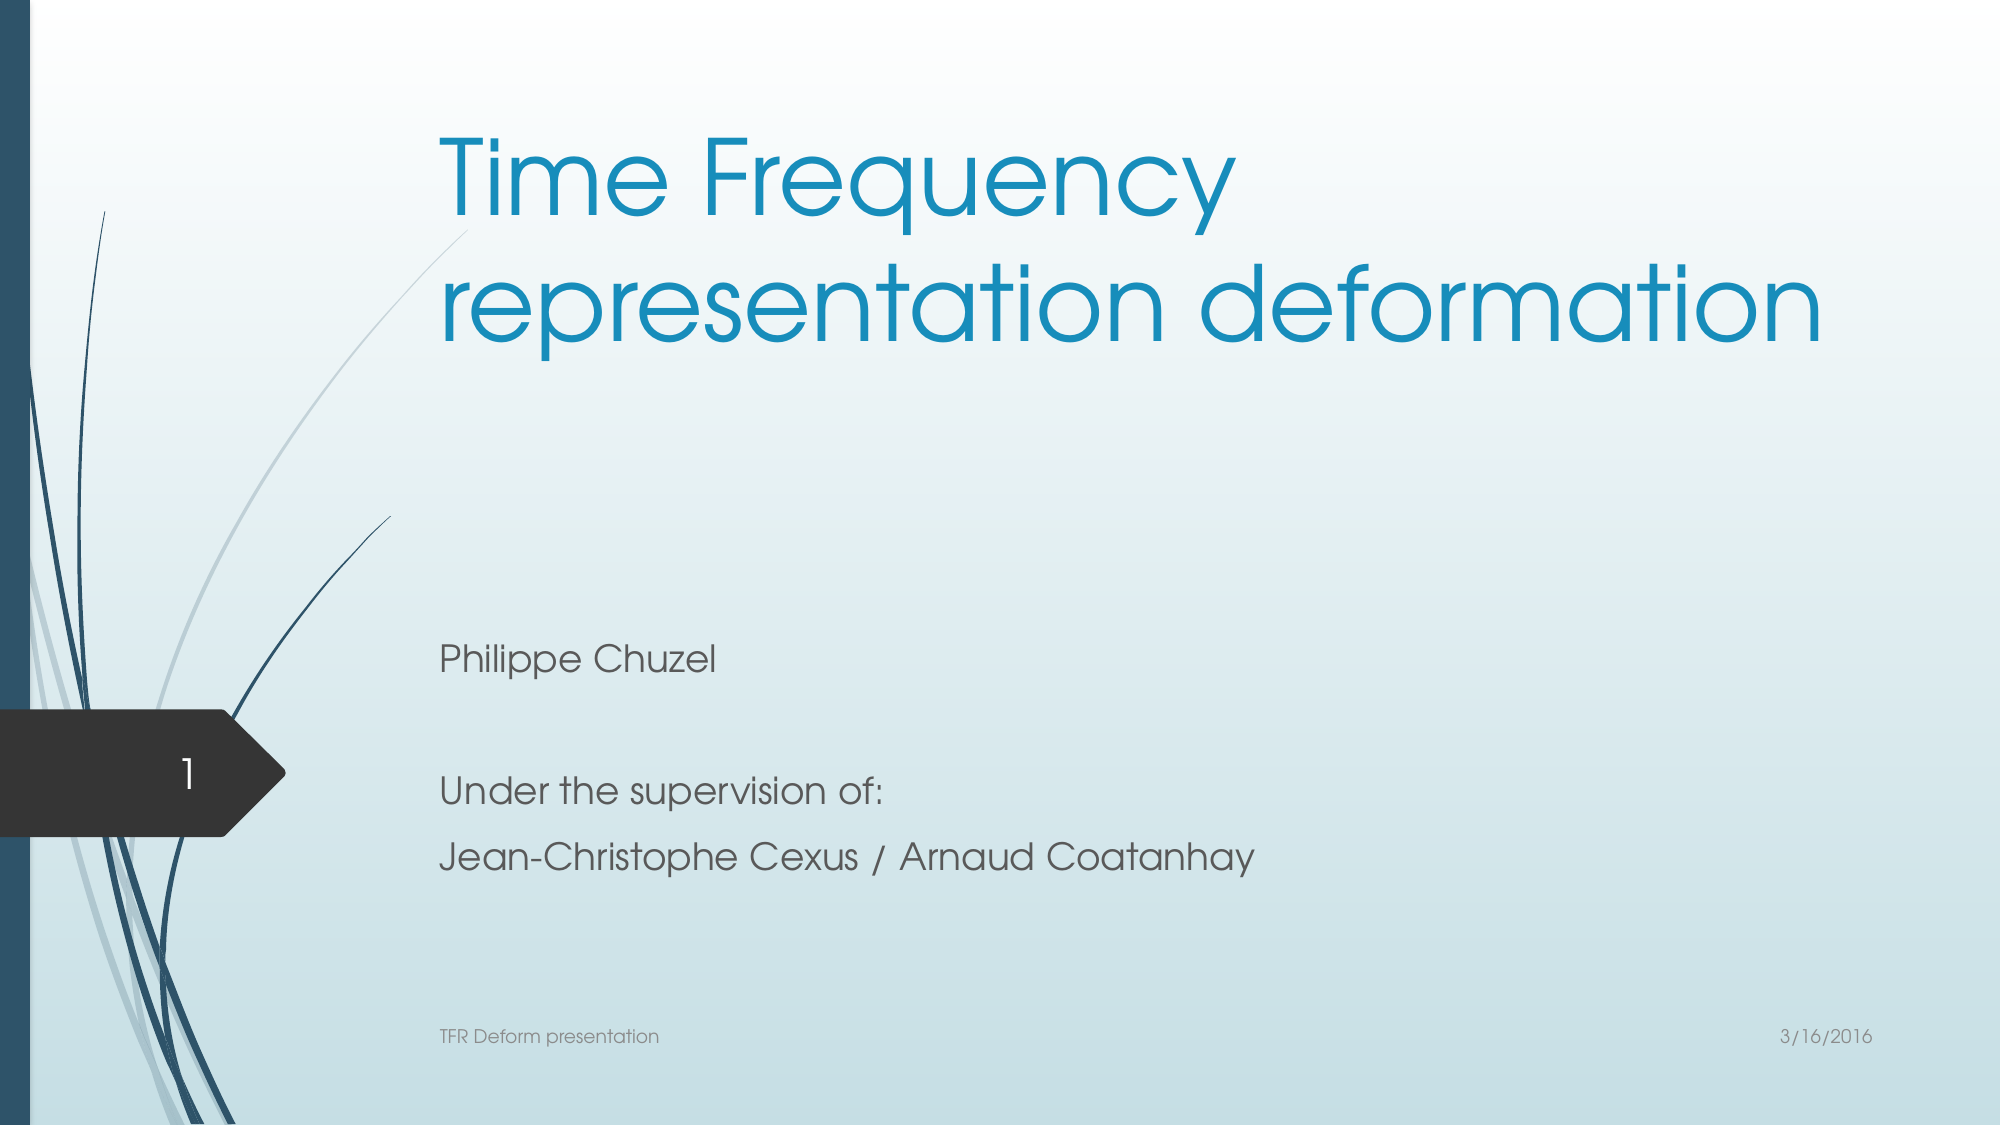

# Time Frequency representation deformation
Philippe Chuzel

Under the supervision of:
Jean-Christophe Cexus / Arnaud Coatanhay
1
3/16/2016
TFR Deform presentation